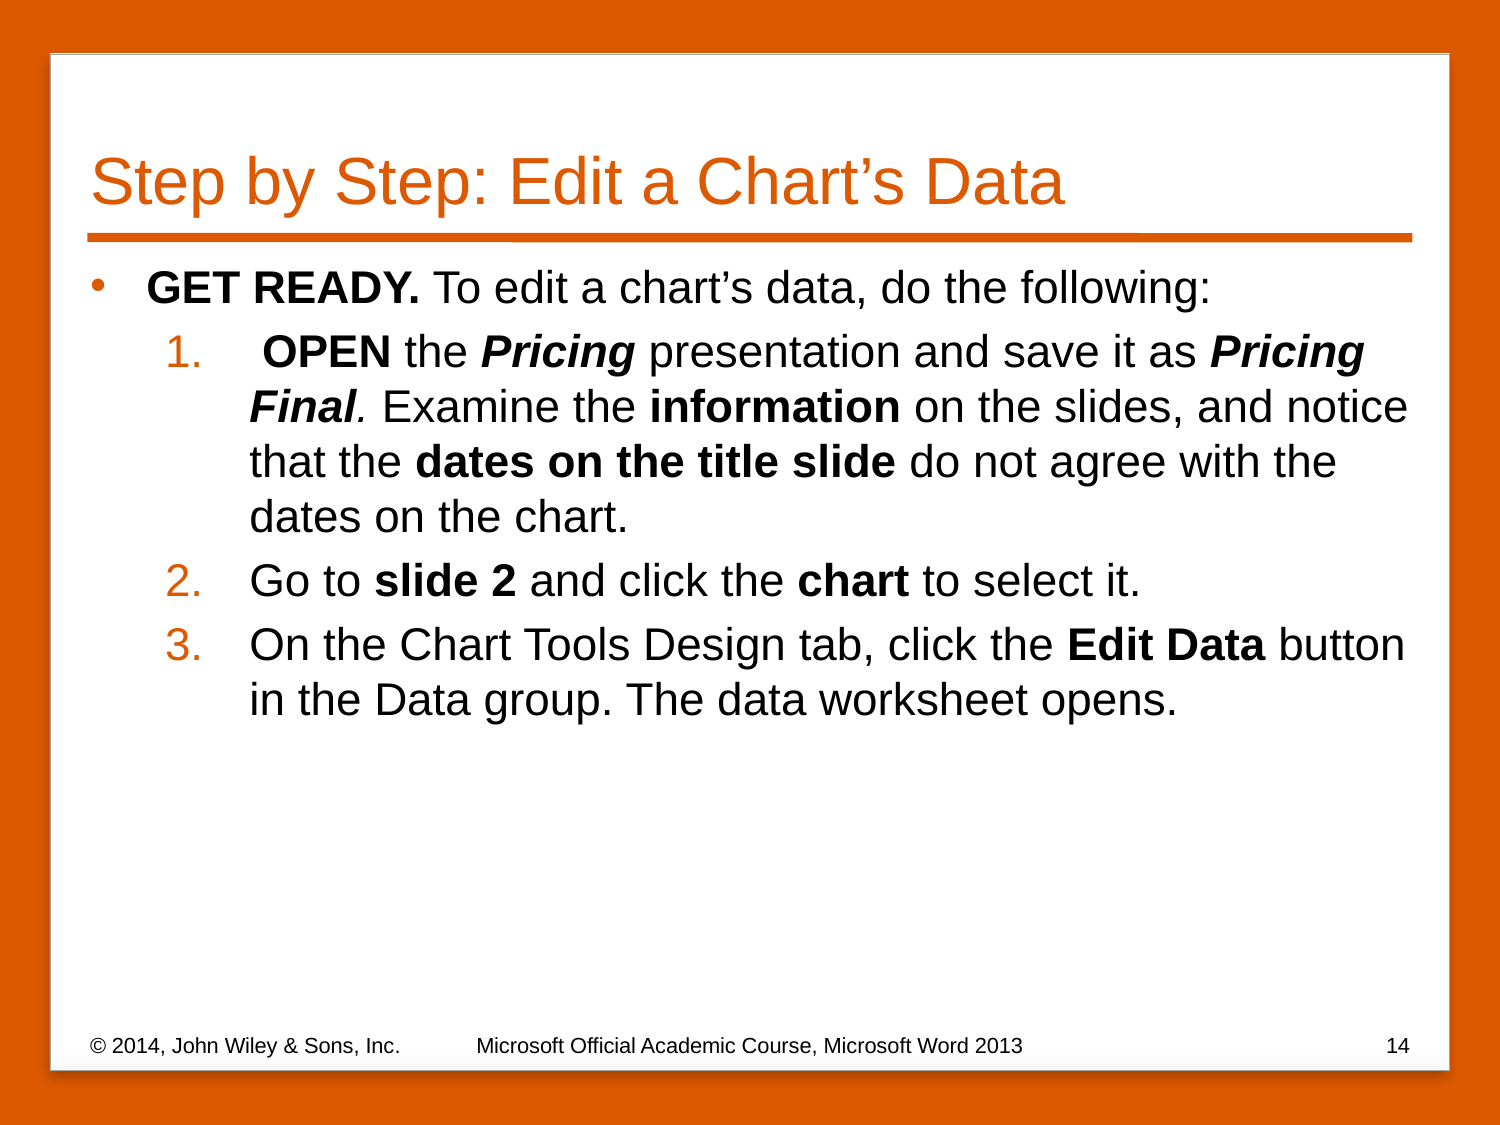

# Step by Step: Edit a Chart’s Data
GET READY. To edit a chart’s data, do the following:
 OPEN the Pricing presentation and save it as Pricing Final. Examine the information on the slides, and notice that the dates on the title slide do not agree with the dates on the chart.
Go to slide 2 and click the chart to select it.
On the Chart Tools Design tab, click the Edit Data button in the Data group. The data worksheet opens.
© 2014, John Wiley & Sons, Inc.
Microsoft Official Academic Course, Microsoft Word 2013
14